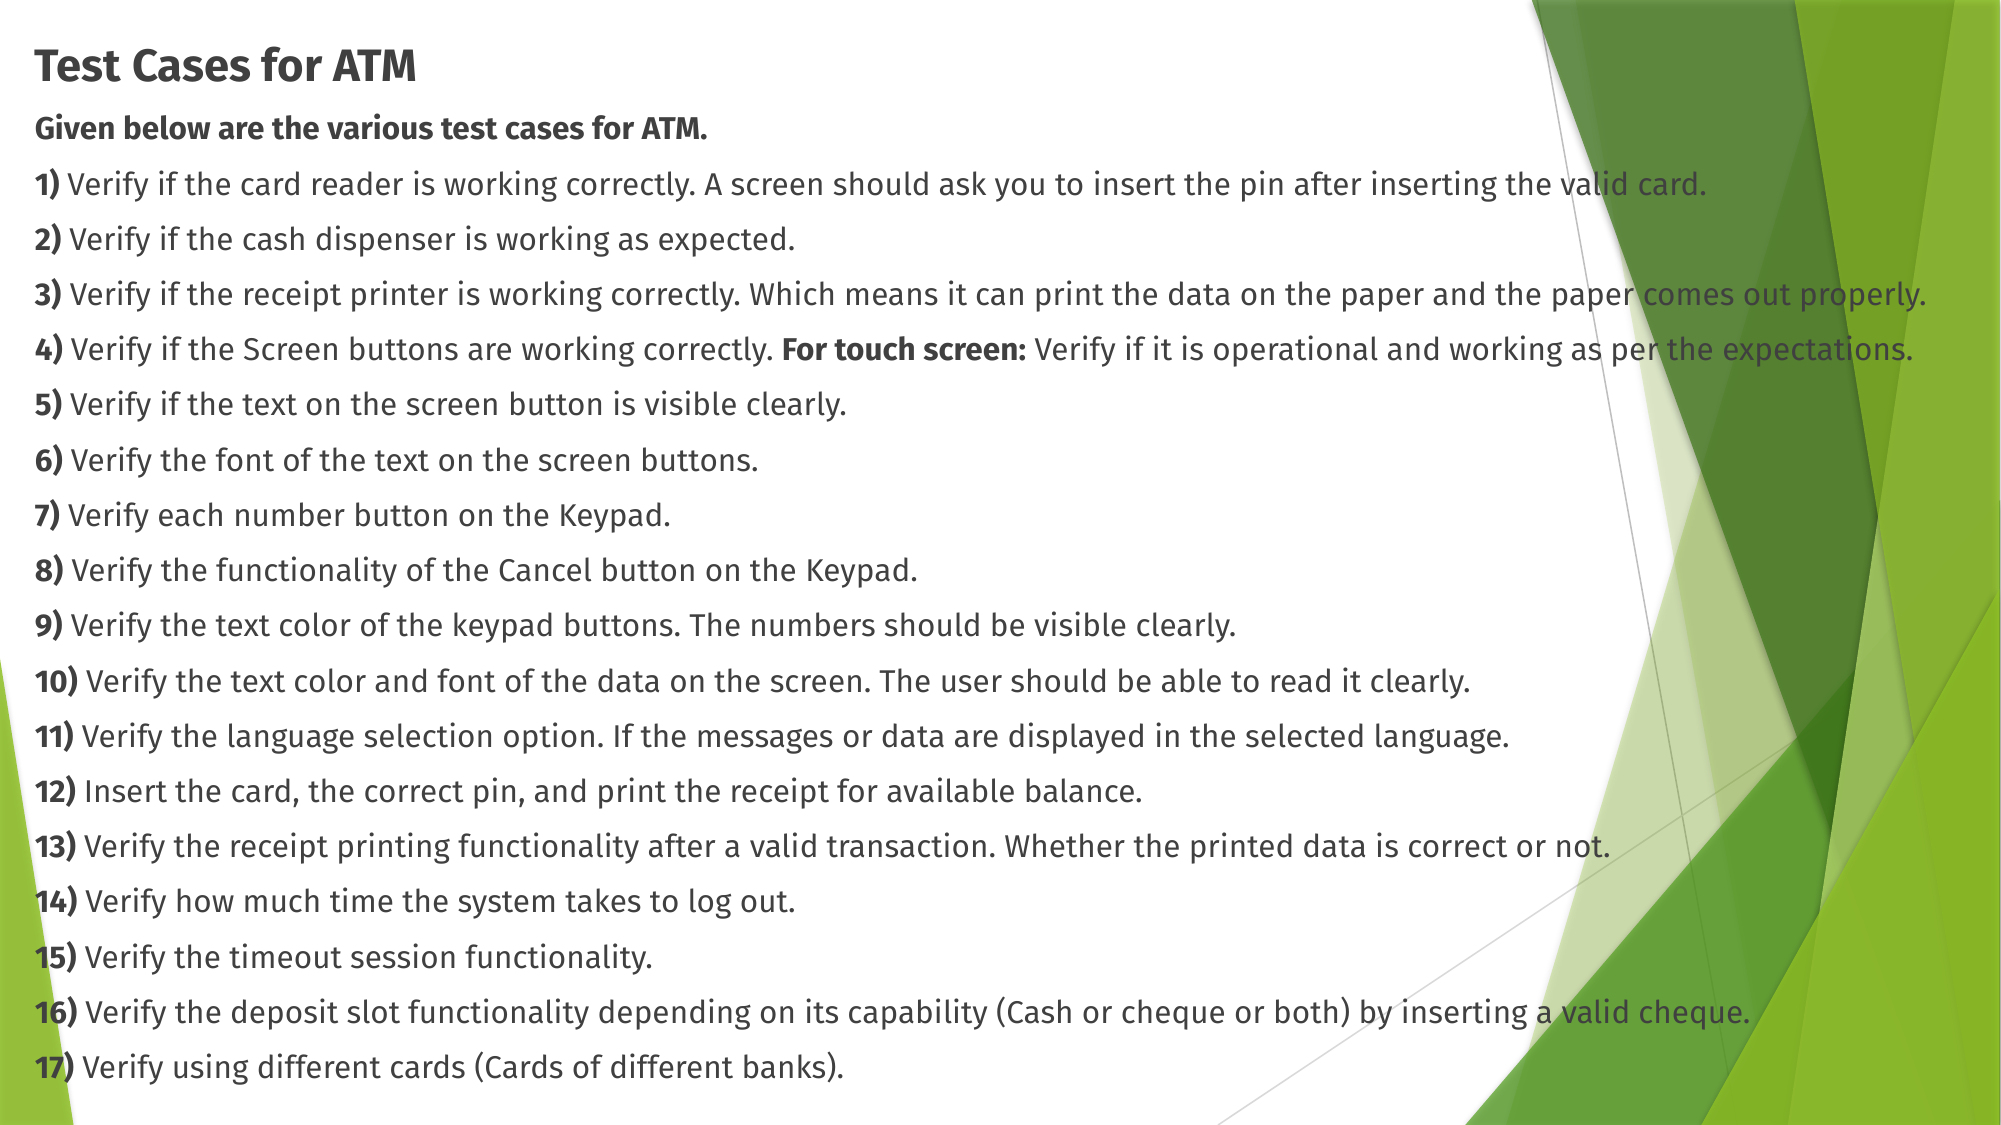

Test Cases for ATM
Given below are the various test cases for ATM.
1) Verify if the card reader is working correctly. A screen should ask you to insert the pin after inserting the valid card.
2) Verify if the cash dispenser is working as expected.
3) Verify if the receipt printer is working correctly. Which means it can print the data on the paper and the paper comes out properly.
4) Verify if the Screen buttons are working correctly. For touch screen: Verify if it is operational and working as per the expectations.
5) Verify if the text on the screen button is visible clearly.
6) Verify the font of the text on the screen buttons.
7) Verify each number button on the Keypad.
8) Verify the functionality of the Cancel button on the Keypad.
9) Verify the text color of the keypad buttons. The numbers should be visible clearly.
10) Verify the text color and font of the data on the screen. The user should be able to read it clearly.
11) Verify the language selection option. If the messages or data are displayed in the selected language.
12) Insert the card, the correct pin, and print the receipt for available balance.
13) Verify the receipt printing functionality after a valid transaction. Whether the printed data is correct or not.
14) Verify how much time the system takes to log out.
15) Verify the timeout session functionality.
16) Verify the deposit slot functionality depending on its capability (Cash or cheque or both) by inserting a valid cheque.
17) Verify using different cards (Cards of different banks).